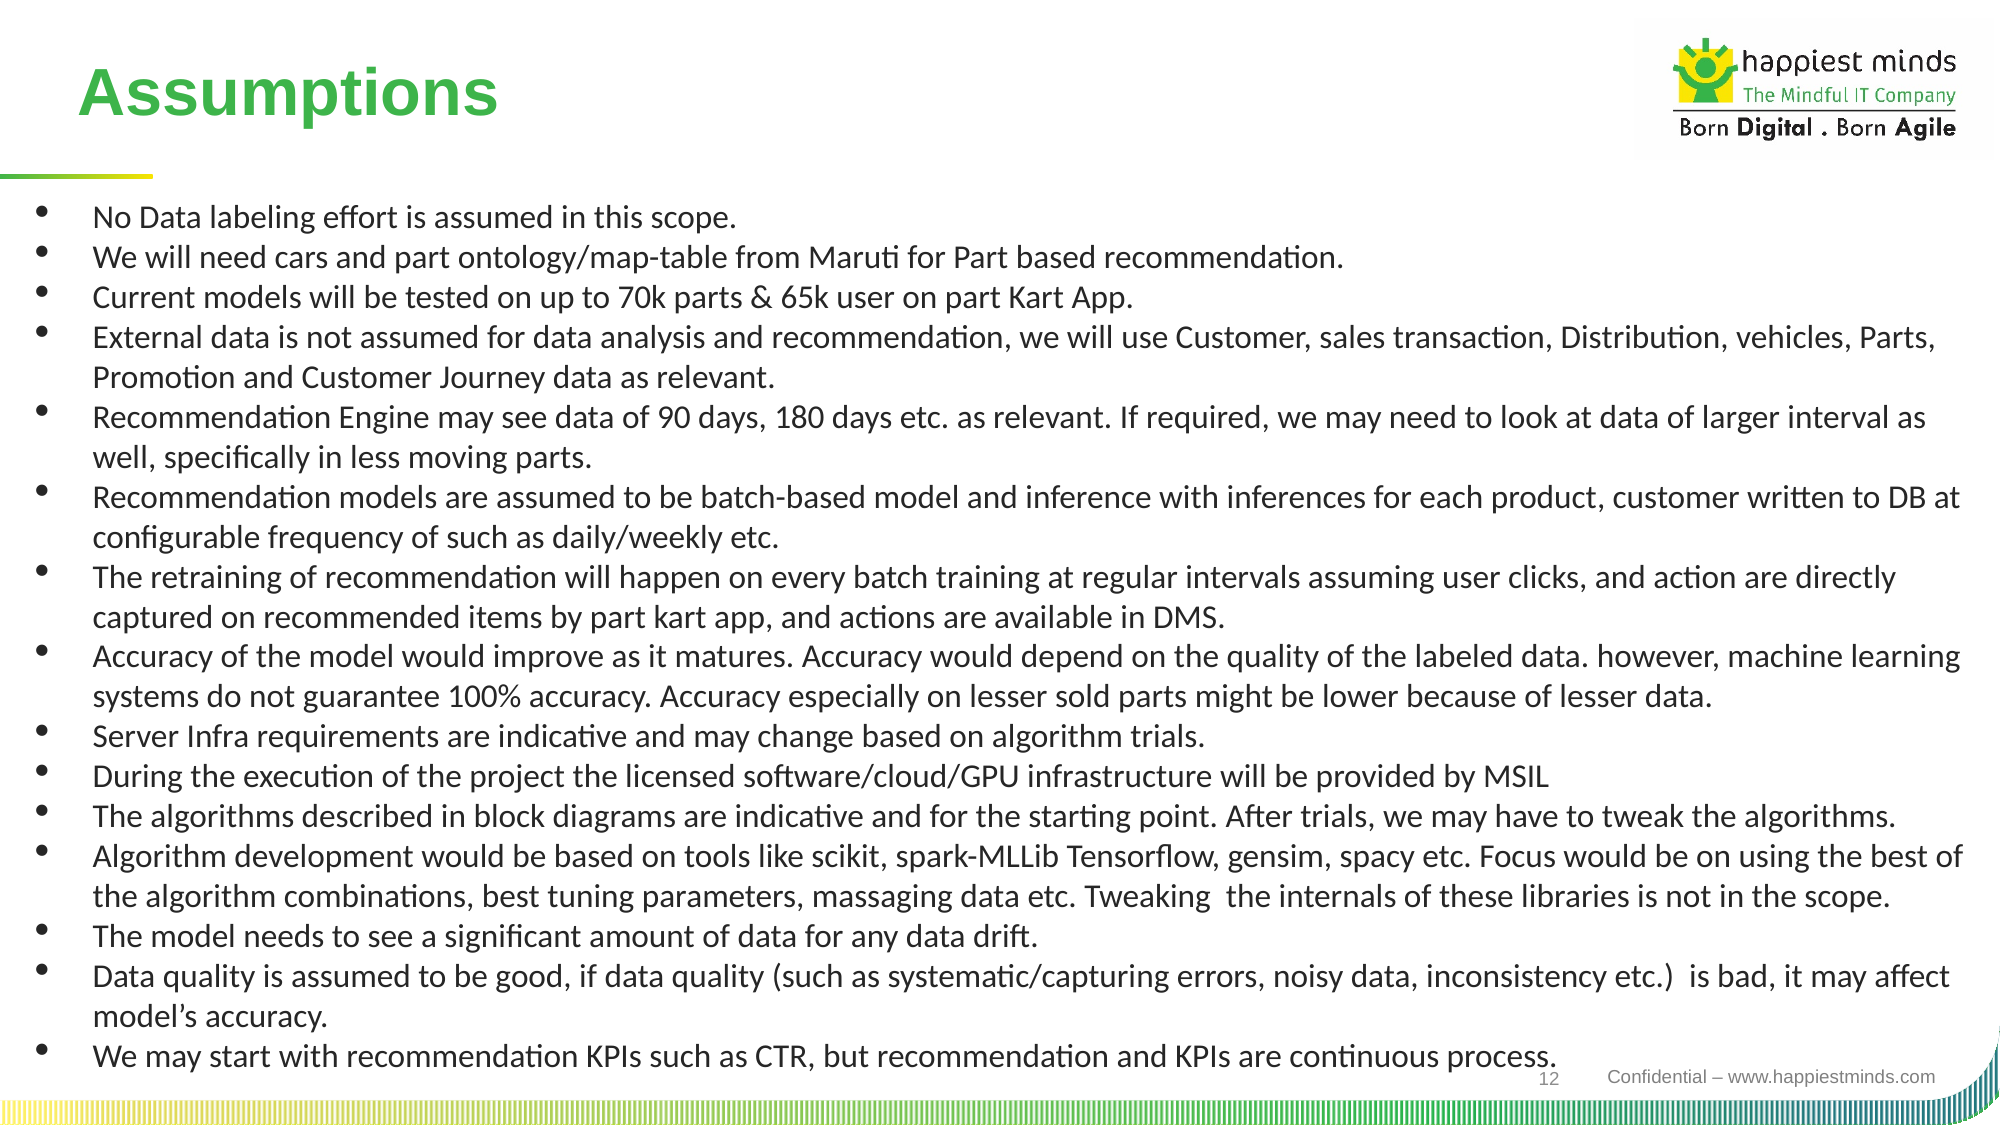

Assumptions
No Data labeling effort is assumed in this scope.
We will need cars and part ontology/map-table from Maruti for Part based recommendation.
Current models will be tested on up to 70k parts & 65k user on part Kart App.
External data is not assumed for data analysis and recommendation, we will use Customer, sales transaction, Distribution, vehicles, Parts, Promotion and Customer Journey data as relevant.
Recommendation Engine may see data of 90 days, 180 days etc. as relevant. If required, we may need to look at data of larger interval as well, specifically in less moving parts.
Recommendation models are assumed to be batch-based model and inference with inferences for each product, customer written to DB at configurable frequency of such as daily/weekly etc.
The retraining of recommendation will happen on every batch training at regular intervals assuming user clicks, and action are directly captured on recommended items by part kart app, and actions are available in DMS.
Accuracy of the model would improve as it matures. Accuracy would depend on the quality of the labeled data. however, machine learning systems do not guarantee 100% accuracy. Accuracy especially on lesser sold parts might be lower because of lesser data.
Server Infra requirements are indicative and may change based on algorithm trials.
During the execution of the project the licensed software/cloud/GPU infrastructure will be provided by MSIL
The algorithms described in block diagrams are indicative and for the starting point. After trials, we may have to tweak the algorithms.
Algorithm development would be based on tools like scikit, spark-MLLib Tensorflow, gensim, spacy etc. Focus would be on using the best of the algorithm combinations, best tuning parameters, massaging data etc. Tweaking  the internals of these libraries is not in the scope.
The model needs to see a significant amount of data for any data drift.
Data quality is assumed to be good, if data quality (such as systematic/capturing errors, noisy data, inconsistency etc.)  is bad, it may affect model’s accuracy.
We may start with recommendation KPIs such as CTR, but recommendation and KPIs are continuous process.
12